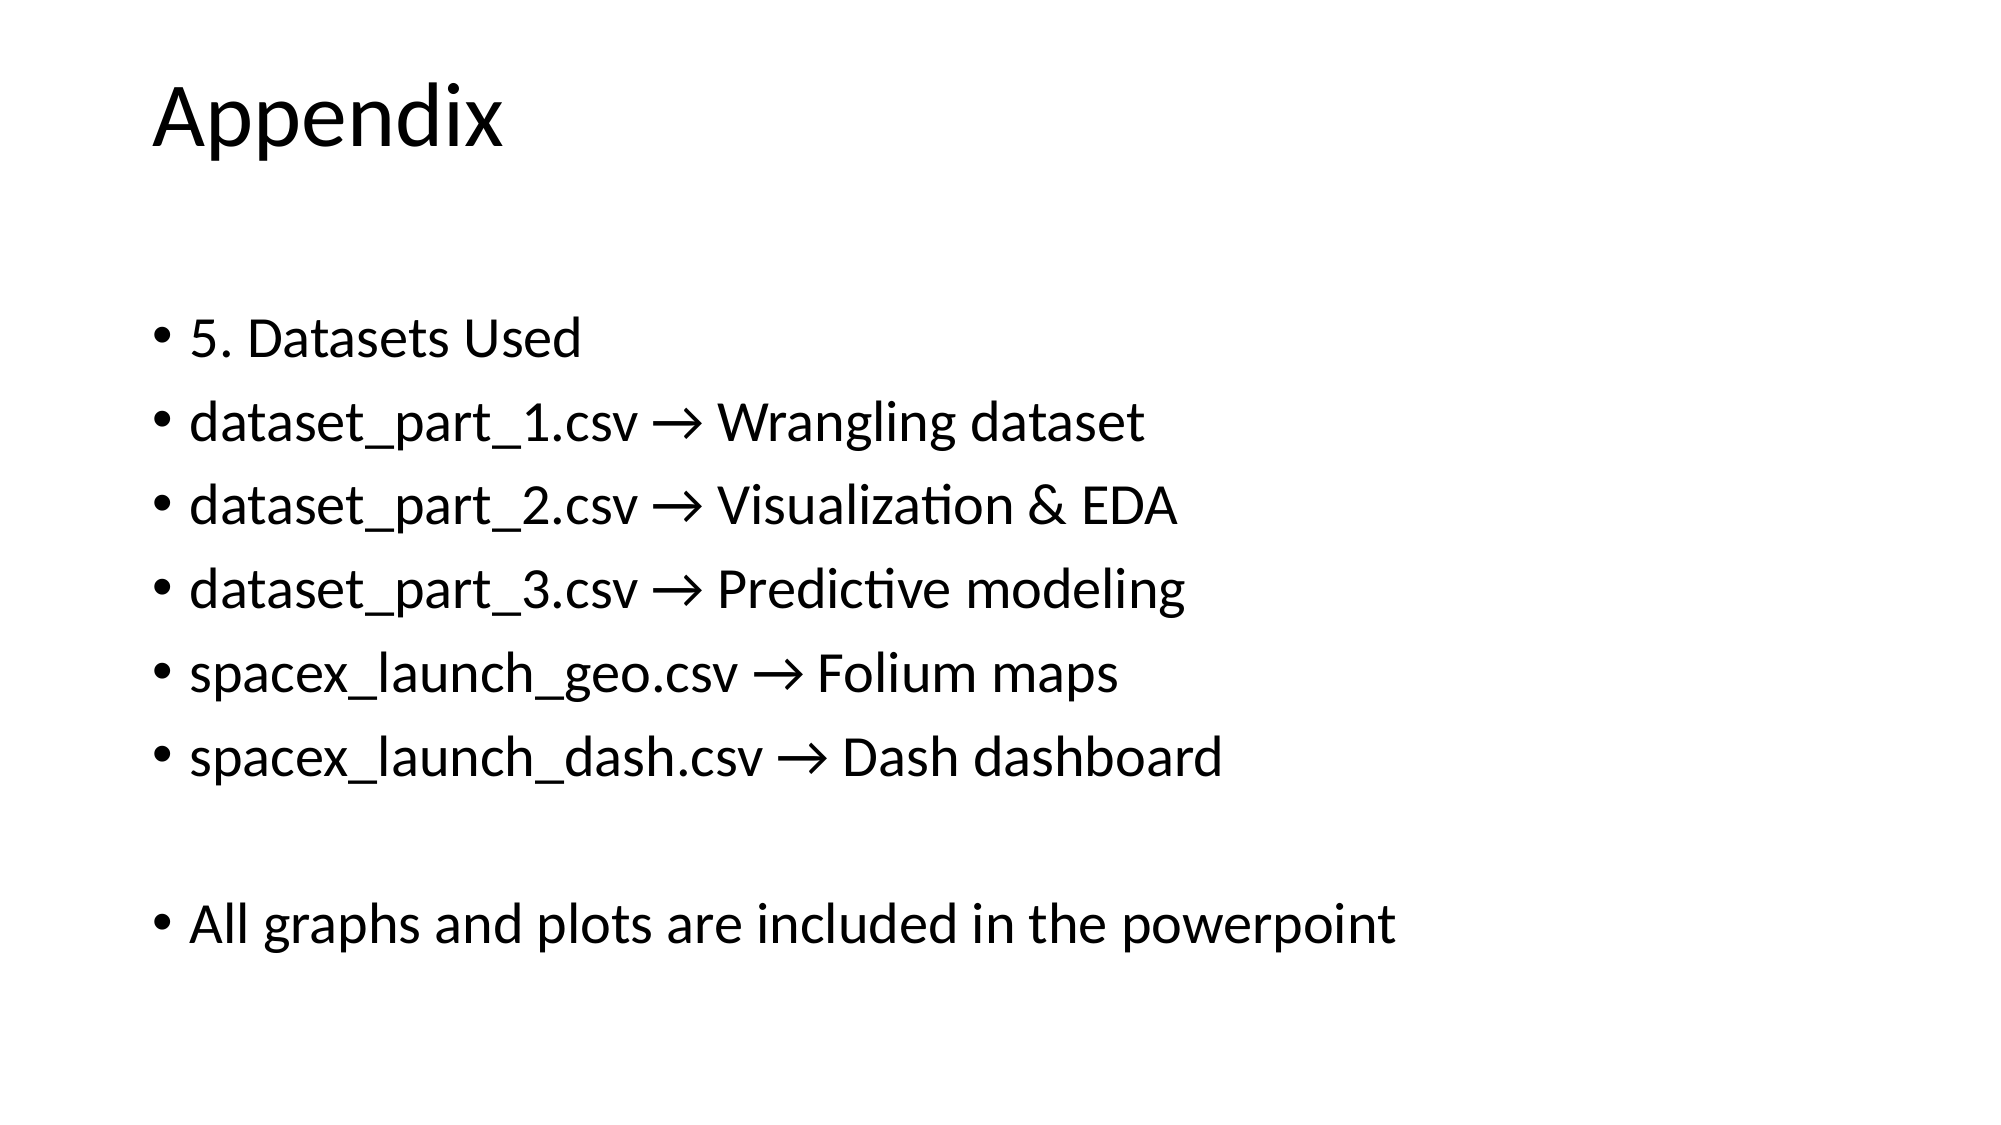

# Appendix
5. Datasets Used
dataset_part_1.csv → Wrangling dataset
dataset_part_2.csv → Visualization & EDA
dataset_part_3.csv → Predictive modeling
spacex_launch_geo.csv → Folium maps
spacex_launch_dash.csv → Dash dashboard

All graphs and plots are included in the powerpoint